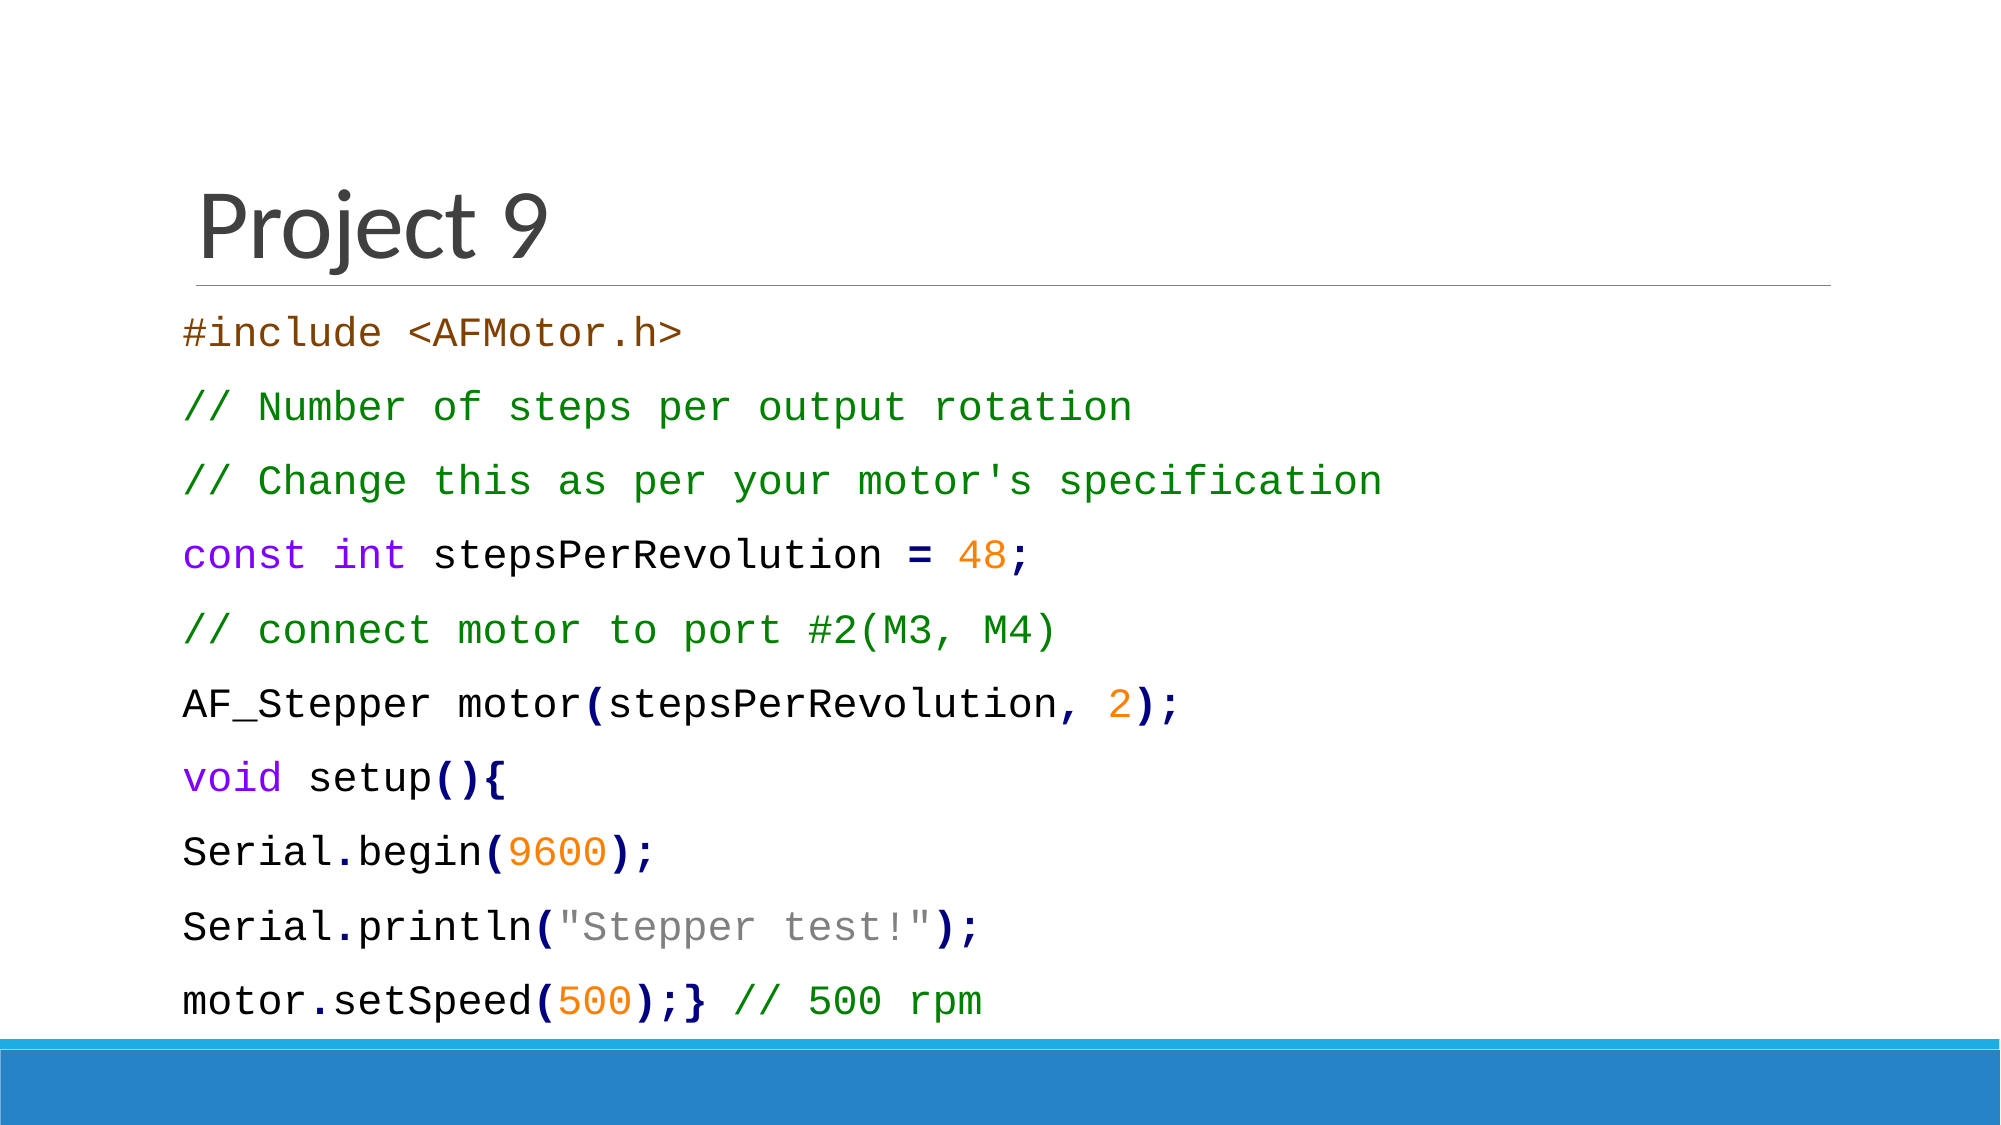

# Project 9
#include <AFMotor.h>
// Number of steps per output rotation
// Change this as per your motor's specification
const int stepsPerRevolution = 48;
// connect motor to port #2(M3, M4)
AF_Stepper motor(stepsPerRevolution, 2);
void setup(){
Serial.begin(9600);
Serial.println("Stepper test!");
motor.setSpeed(500);} // 500 rpm